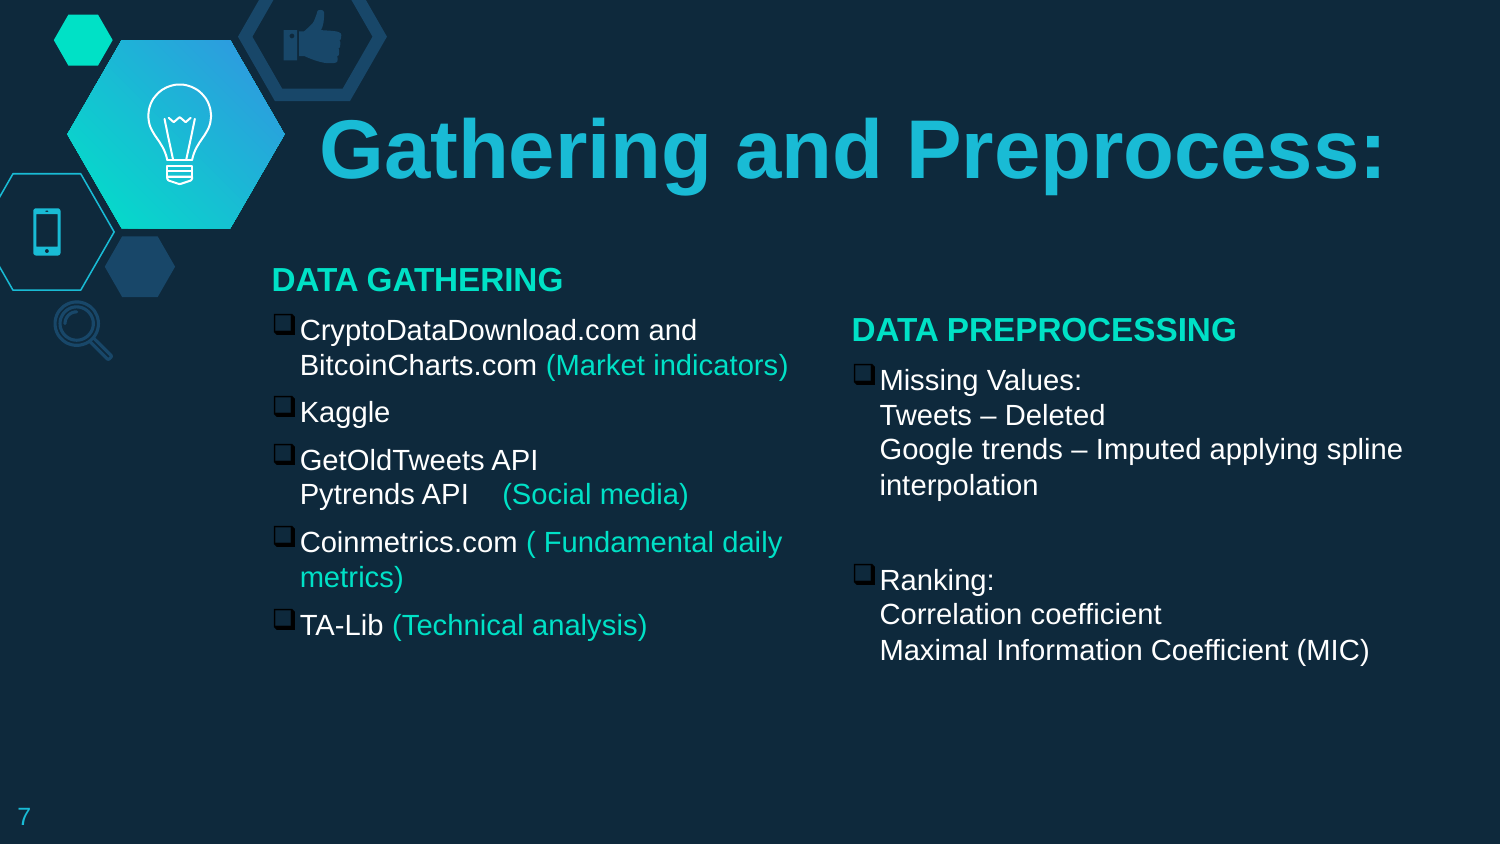

Gathering and Preprocess:
DATA GATHERING
CryptoDataDownload.com and BitcoinCharts.com (Market indicators)
Kaggle
GetOldTweets API
Pytrends API    (Social media)
Coinmetrics.com ( Fundamental daily metrics)
TA-Lib (Technical analysis)

DATA PREPROCESSING
Missing Values:
Tweets – Deleted
Google trends – Imputed applying spline interpolation

Ranking:
Correlation coefficient
Maximal Information Coefficient (MIC)

7